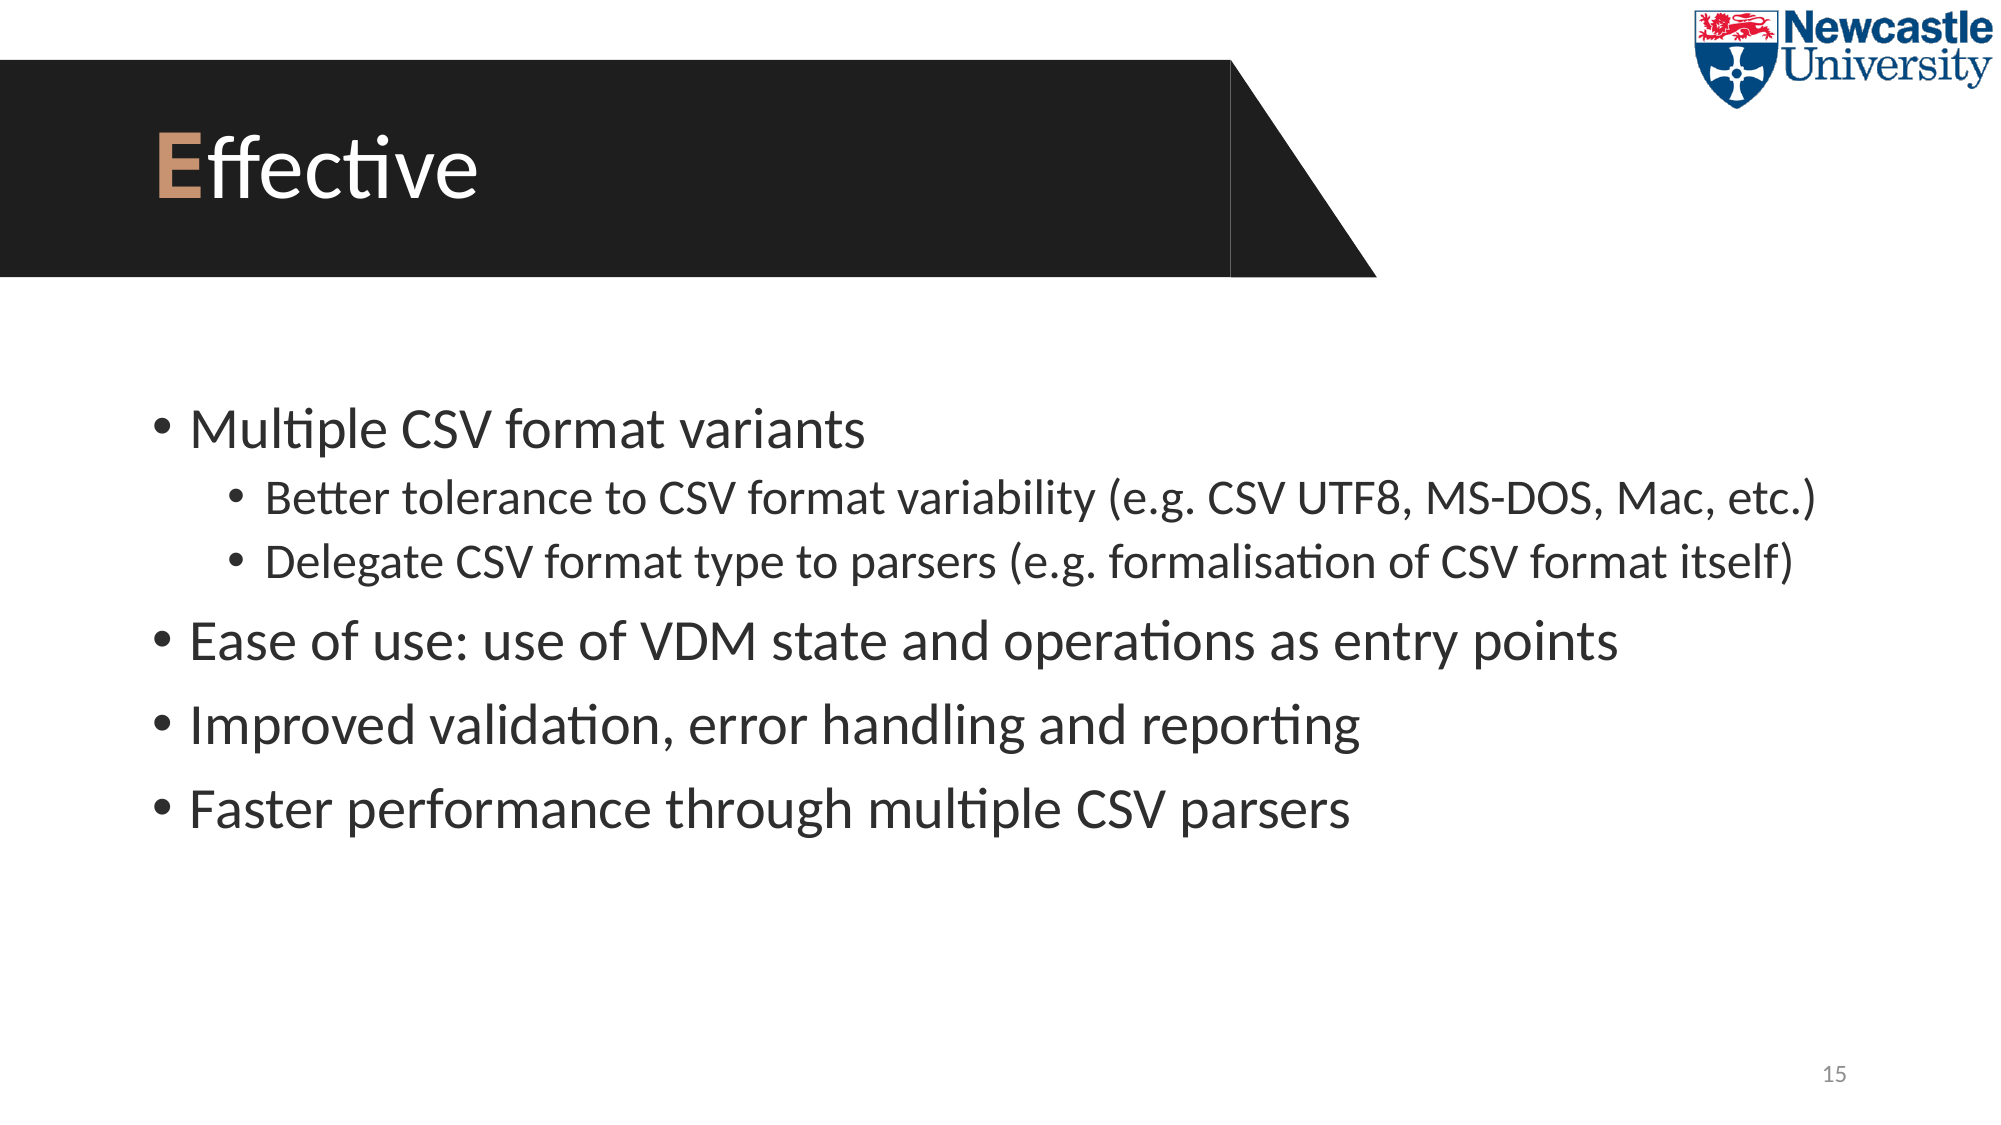

# Effective

Multiple CSV format variants
Better tolerance to CSV format variability (e.g. CSV UTF8, MS-DOS, Mac, etc.)
Delegate CSV format type to parsers (e.g. formalisation of CSV format itself)
Ease of use: use of VDM state and operations as entry points
Improved validation, error handling and reporting
Faster performance through multiple CSV parsers
15